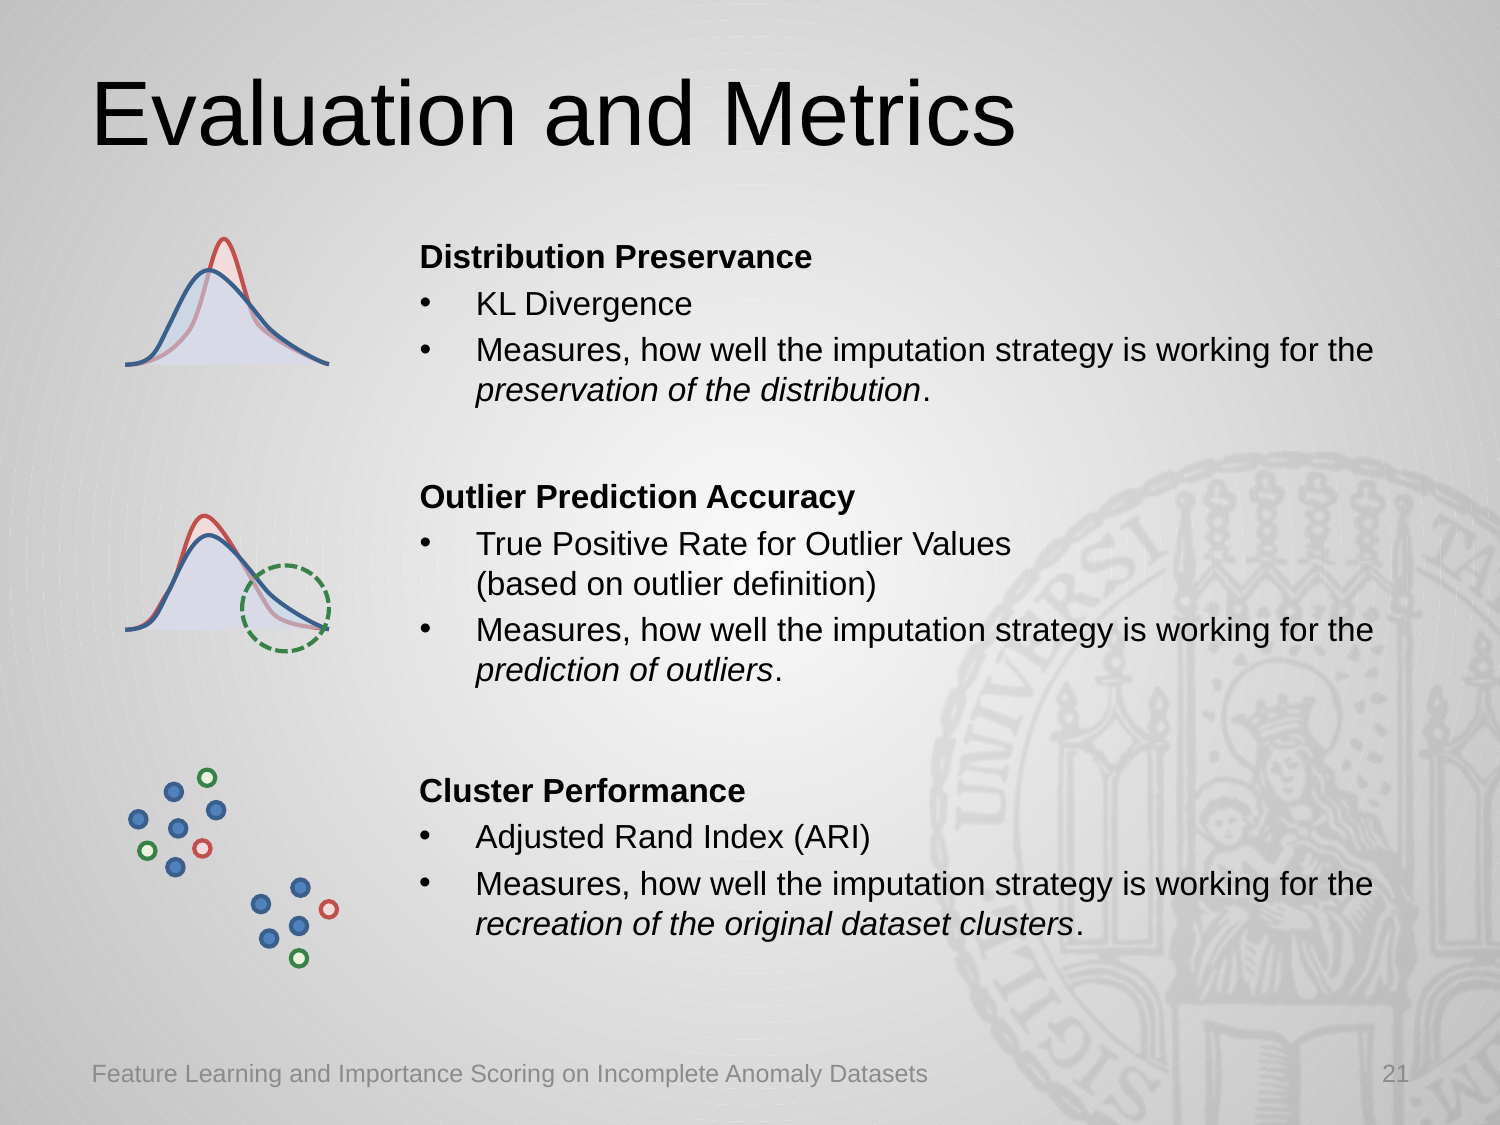

# Evaluation and Metrics
Distribution Preservance
KL Divergence
Measures, how well the imputation strategy is working for the preservation of the distribution.

Outlier Prediction Accuracy
True Positive Rate for Outlier Values
(based on outlier definition)
Measures, how well the imputation strategy is working for the prediction of outliers.

Cluster Performance
Adjusted Rand Index (ARI)
Measures, how well the imputation strategy is working for the recreation of the original dataset clusters.

Feature Learning and Importance Scoring on Incomplete Anomaly Datasets
21